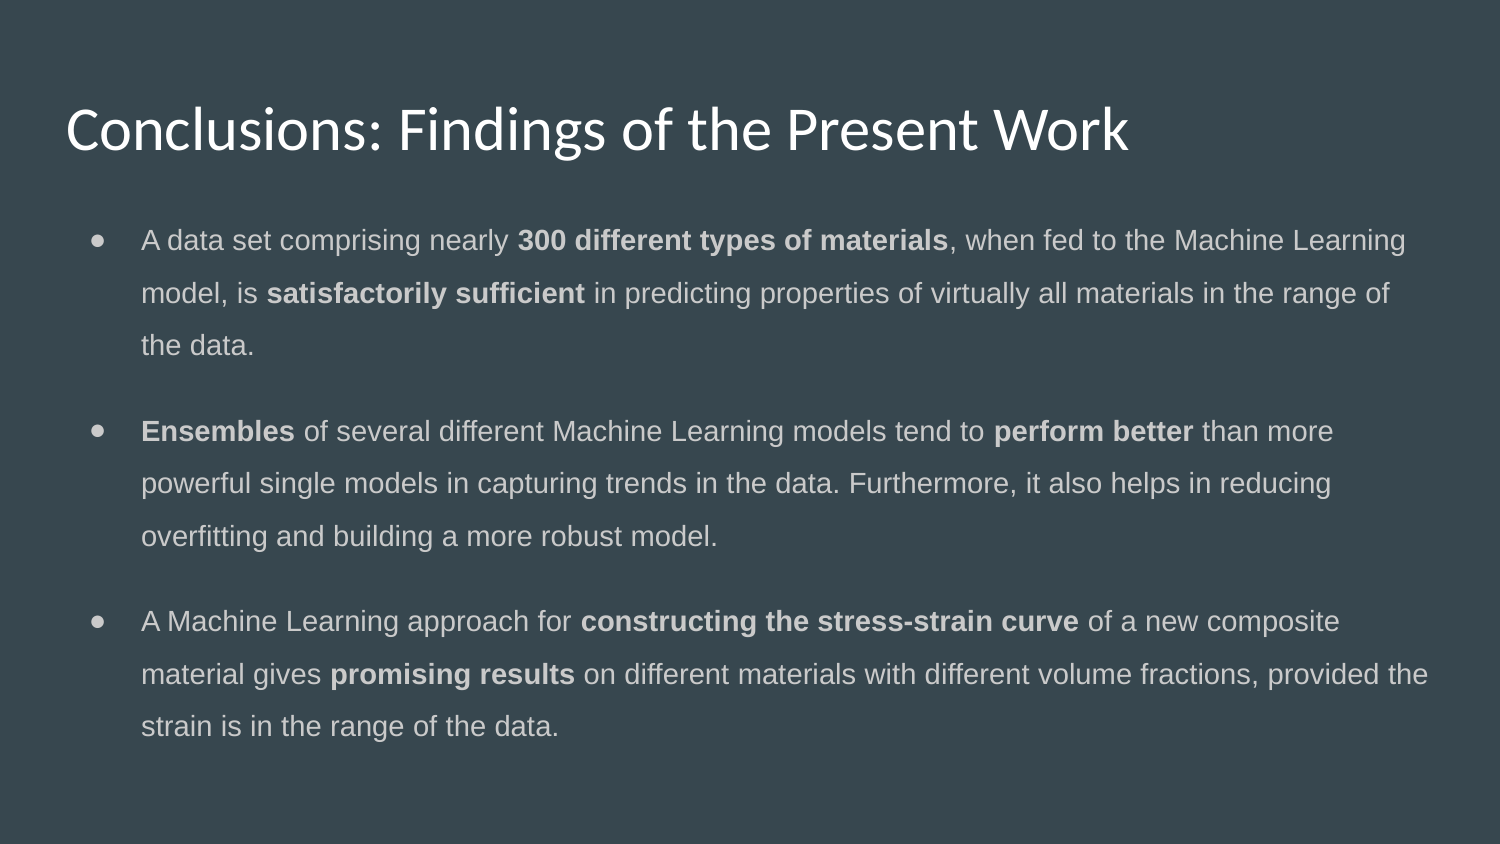

# Conclusions: Findings of the Present Work
A data set comprising nearly 300 different types of materials, when fed to the Machine Learning model, is satisfactorily sufficient in predicting properties of virtually all materials in the range of the data.
Ensembles of several different Machine Learning models tend to perform better than more powerful single models in capturing trends in the data. Furthermore, it also helps in reducing overfitting and building a more robust model.
A Machine Learning approach for constructing the stress-strain curve of a new composite material gives promising results on different materials with different volume fractions, provided the strain is in the range of the data.